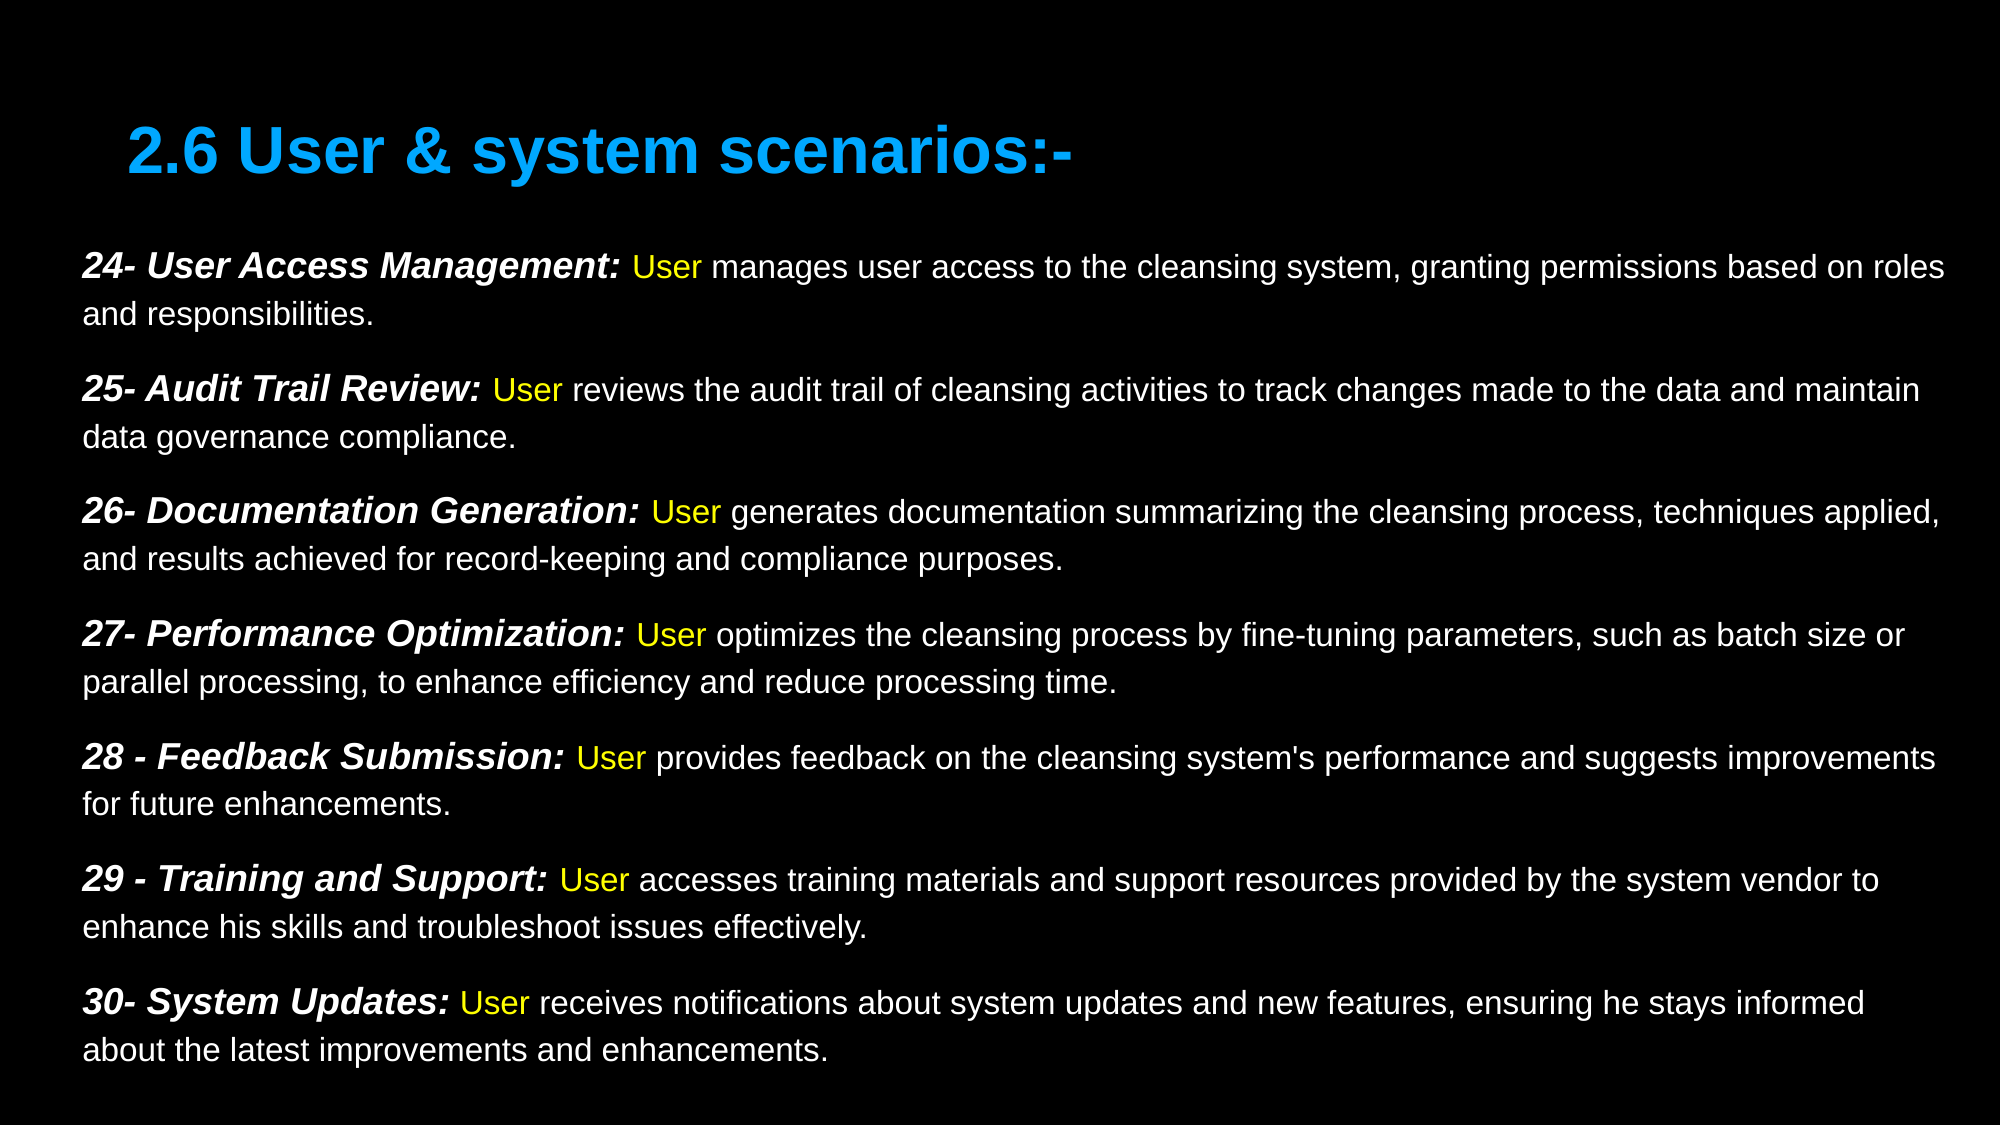

2.6 User & system scenarios:-

24- User Access Management: User manages user access to the cleansing system, granting permissions based on roles and responsibilities.
25- Audit Trail Review: User reviews the audit trail of cleansing activities to track changes made to the data and maintain data governance compliance.
26- Documentation Generation: User generates documentation summarizing the cleansing process, techniques applied, and results achieved for record-keeping and compliance purposes.
27- Performance Optimization: User optimizes the cleansing process by fine-tuning parameters, such as batch size or parallel processing, to enhance efficiency and reduce processing time.
28 - Feedback Submission: User provides feedback on the cleansing system's performance and suggests improvements for future enhancements.
29 - Training and Support: User accesses training materials and support resources provided by the system vendor to enhance his skills and troubleshoot issues effectively.
30- System Updates: User receives notifications about system updates and new features, ensuring he stays informed about the latest improvements and enhancements.